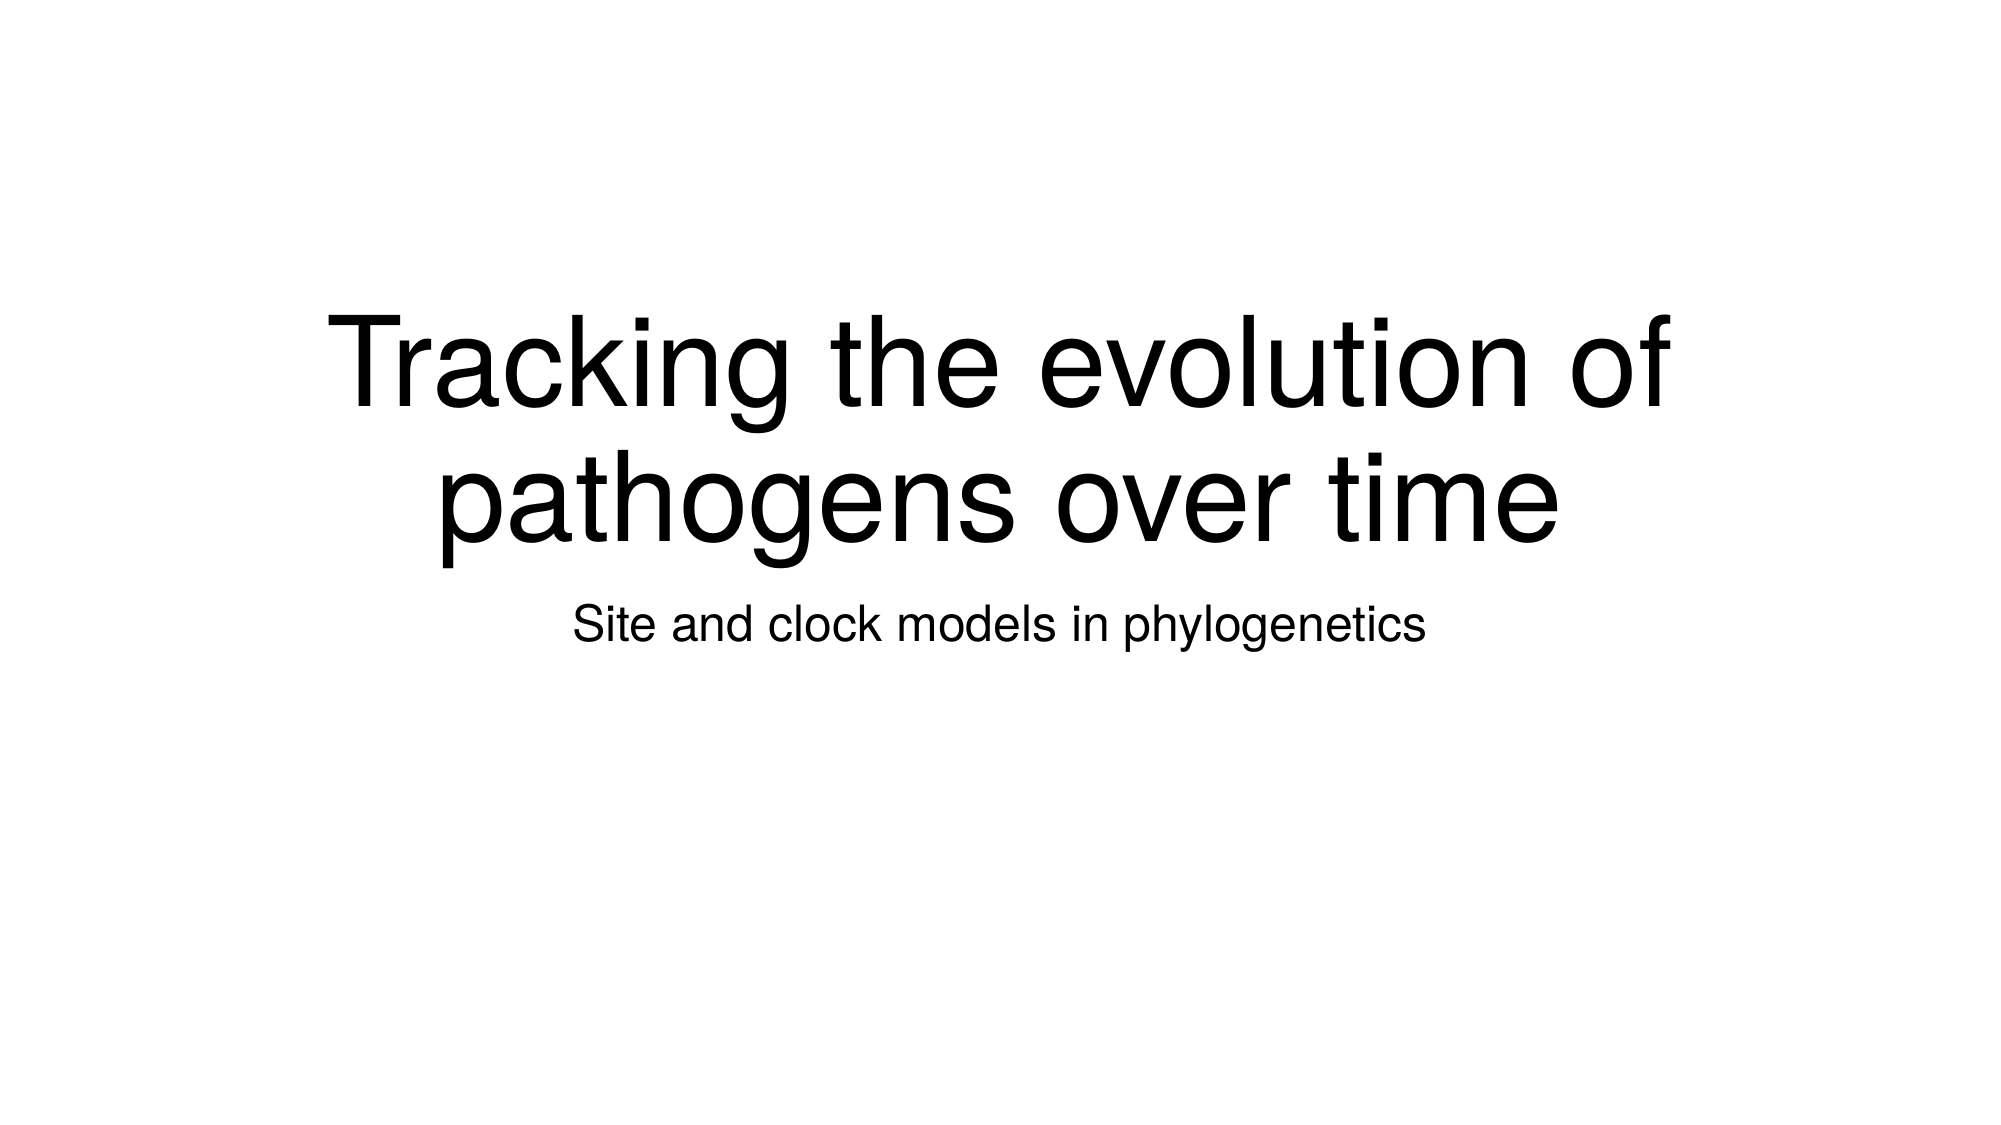

# Tracking the evolution of pathogens over time
Site and clock models in phylogenetics